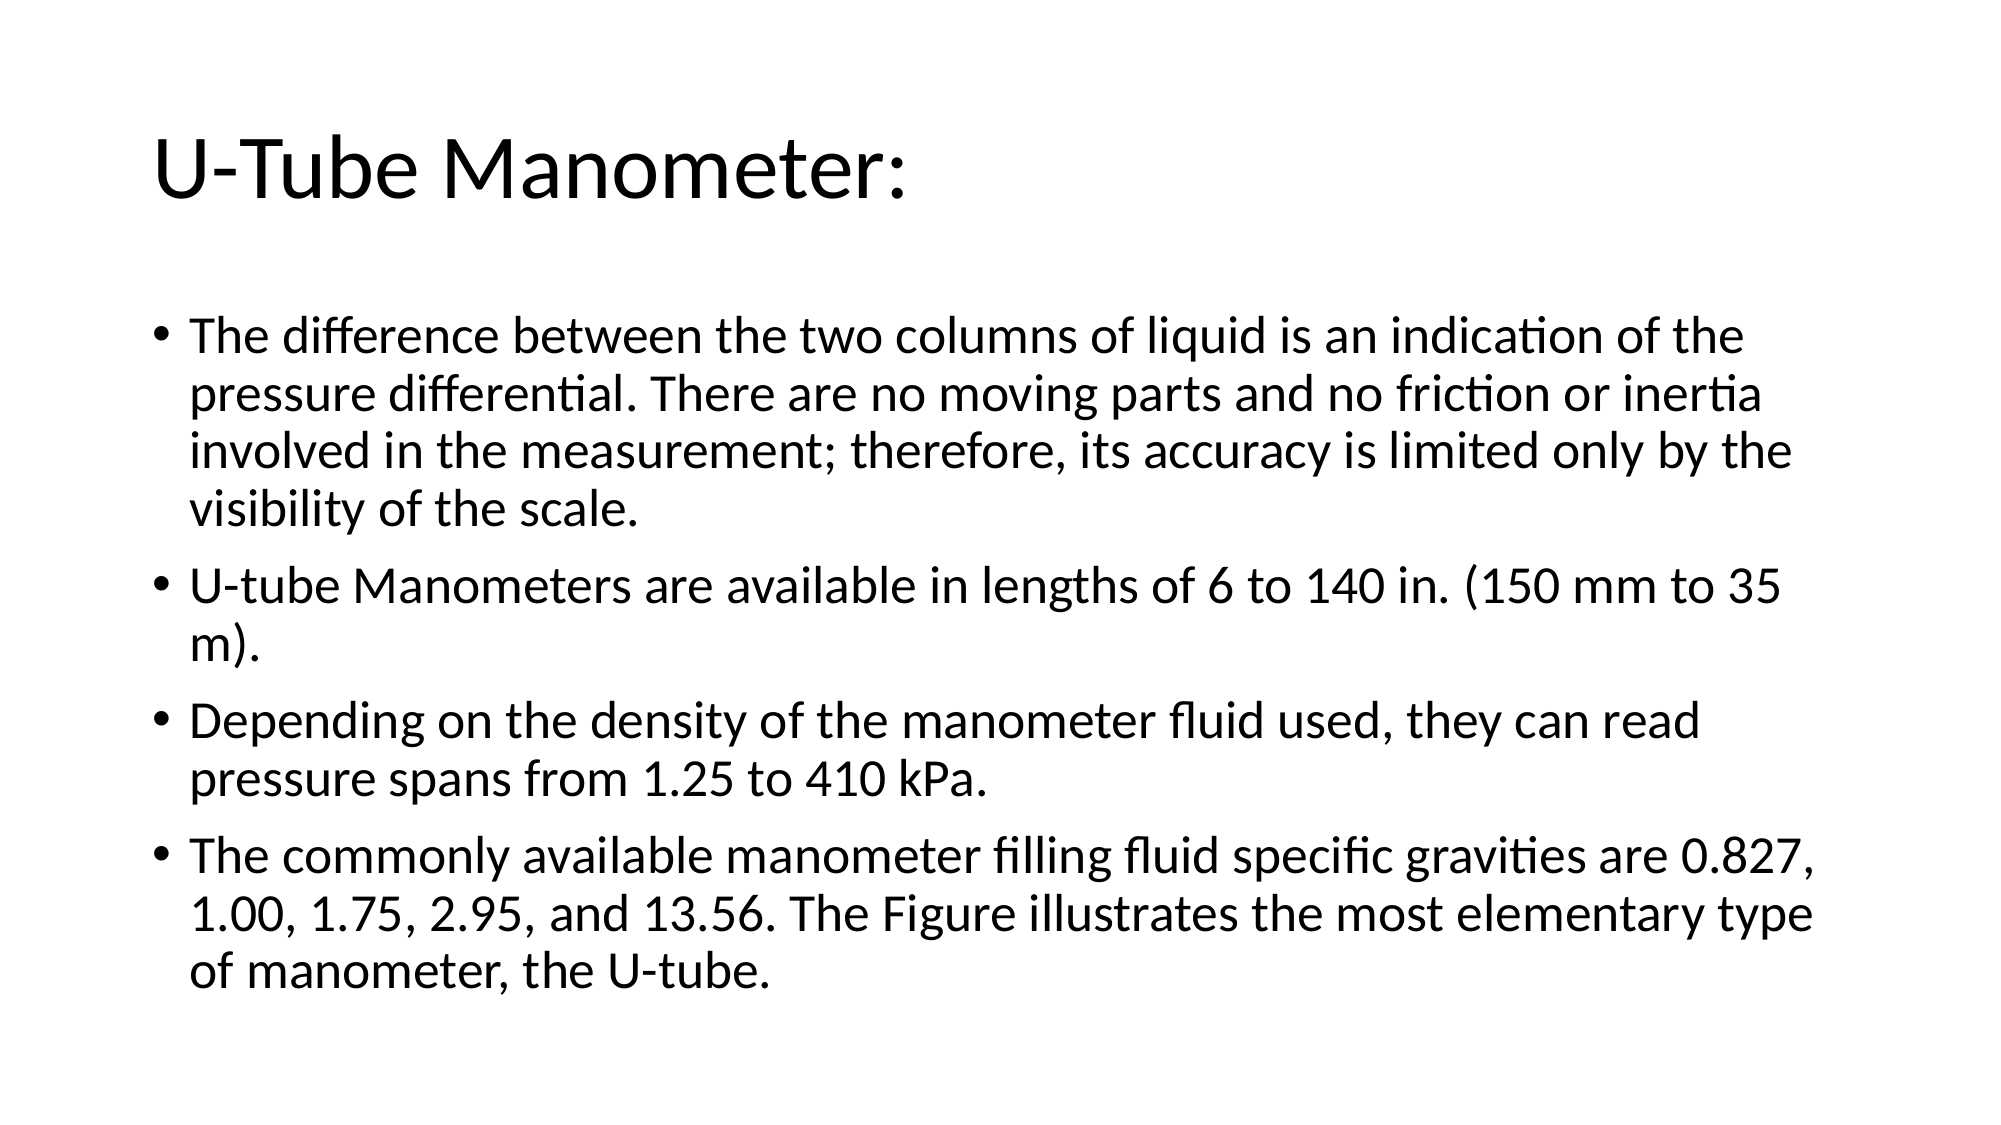

# U-Tube Manometer:
The difference between the two columns of liquid is an indication of the pressure differential. There are no moving parts and no friction or inertia involved in the measurement; therefore, its accuracy is limited only by the visibility of the scale.
U-tube Manometers are available in lengths of 6 to 140 in. (150 mm to 35 m).
Depending on the density of the manometer ﬂuid used, they can read pressure spans from 1.25 to 410 kPa.
The commonly available manometer ﬁlling ﬂuid speciﬁc gravities are 0.827, 1.00, 1.75, 2.95, and 13.56. The Figure illustrates the most elementary type of manometer, the U-tube.